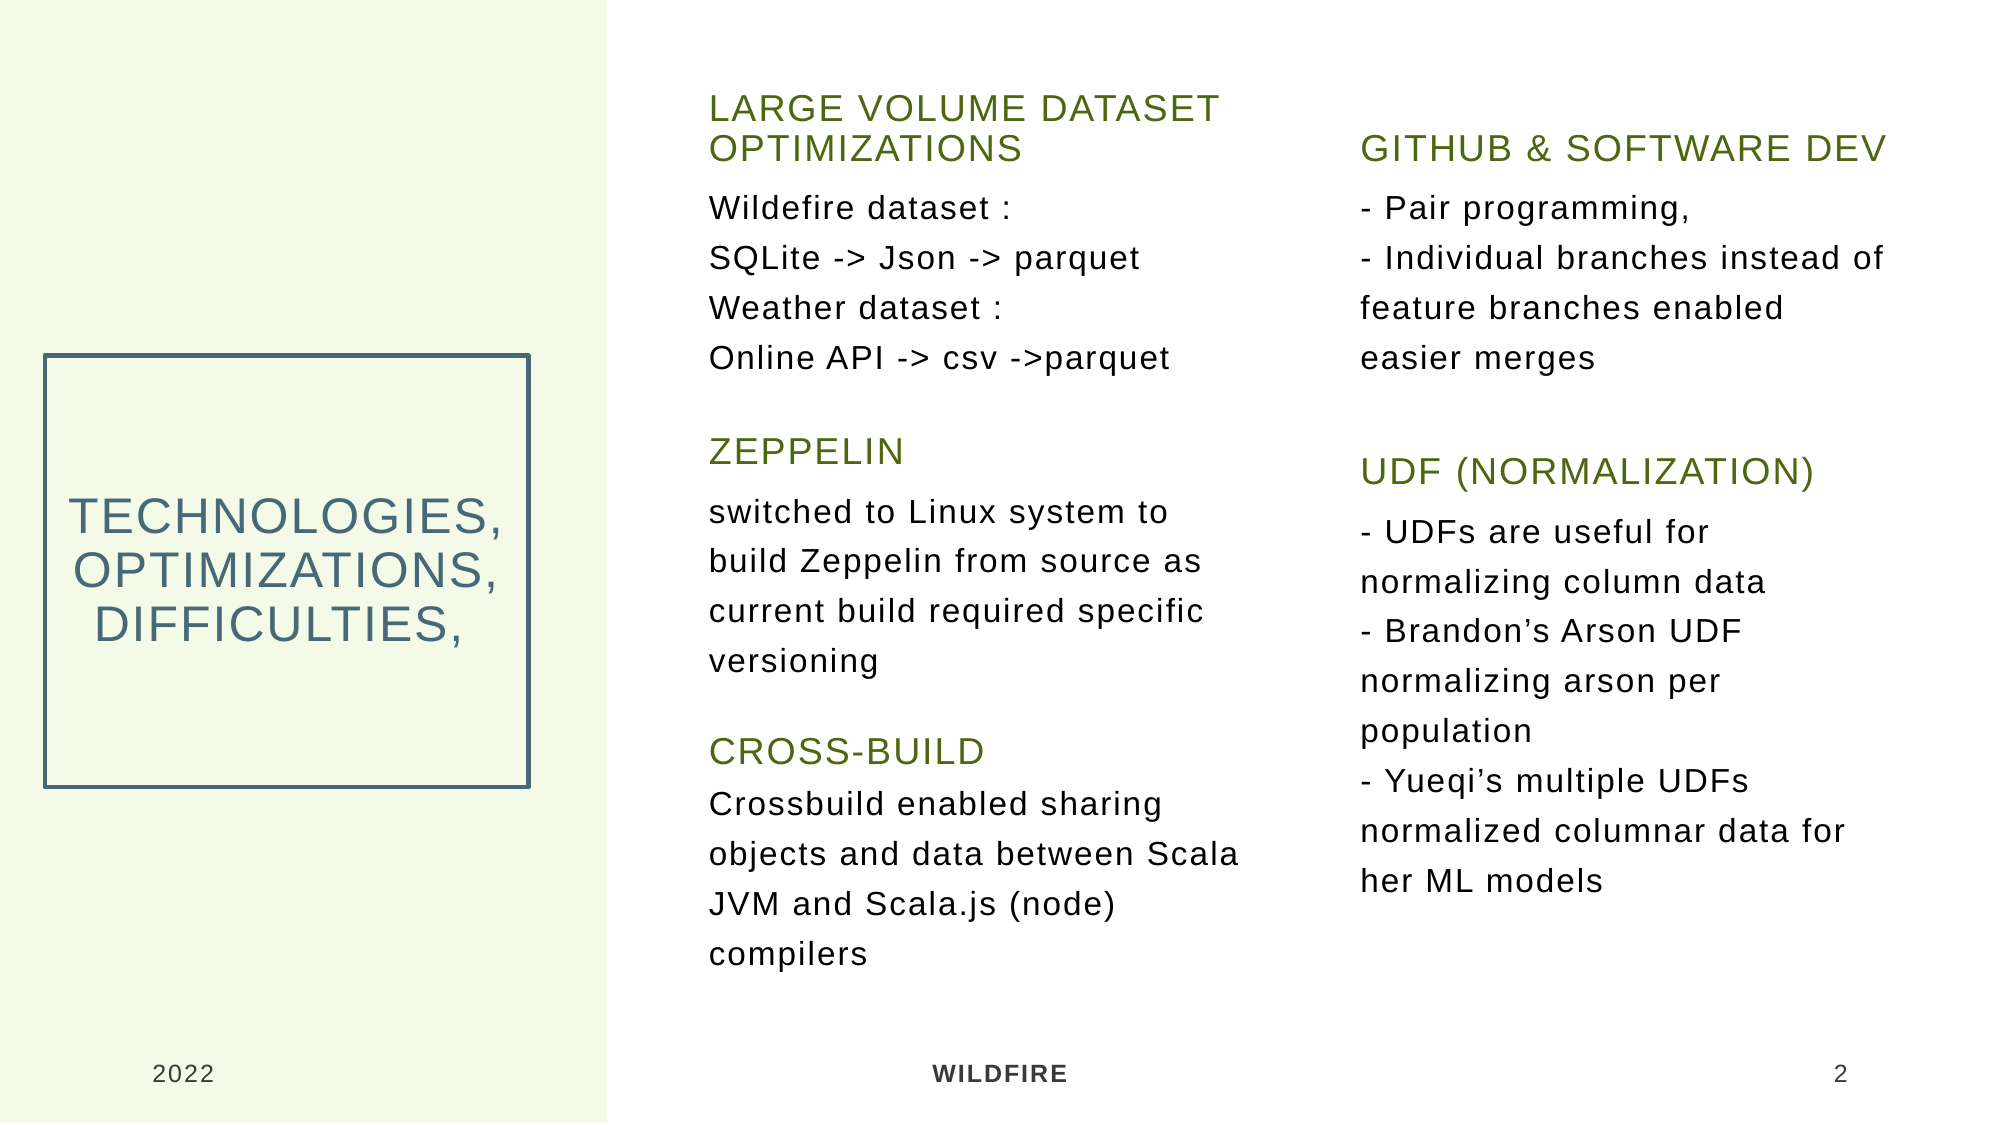

Large Volume Dataset Optimizations
Github & Software DEV
Wildefire dataset :
SQLite -> Json -> parquet
Weather dataset :
Online API -> csv ->parquet
- Pair programming,
- Individual branches instead of feature branches enabled easier merges
Technologies,
Optimizations, Difficulties,
Zeppelin
UDF (Normalization)
switched to Linux system to build Zeppelin from source as current build required specific  versioning
- UDFs are useful for normalizing column data
- Brandon’s Arson UDF normalizing arson per population
- Yueqi’s multiple UDFs normalized columnar data for her ML models
cross-build
Crossbuild enabled sharing objects and data between Scala JVM and Scala.js (node) compilers
2022
wildfire
2